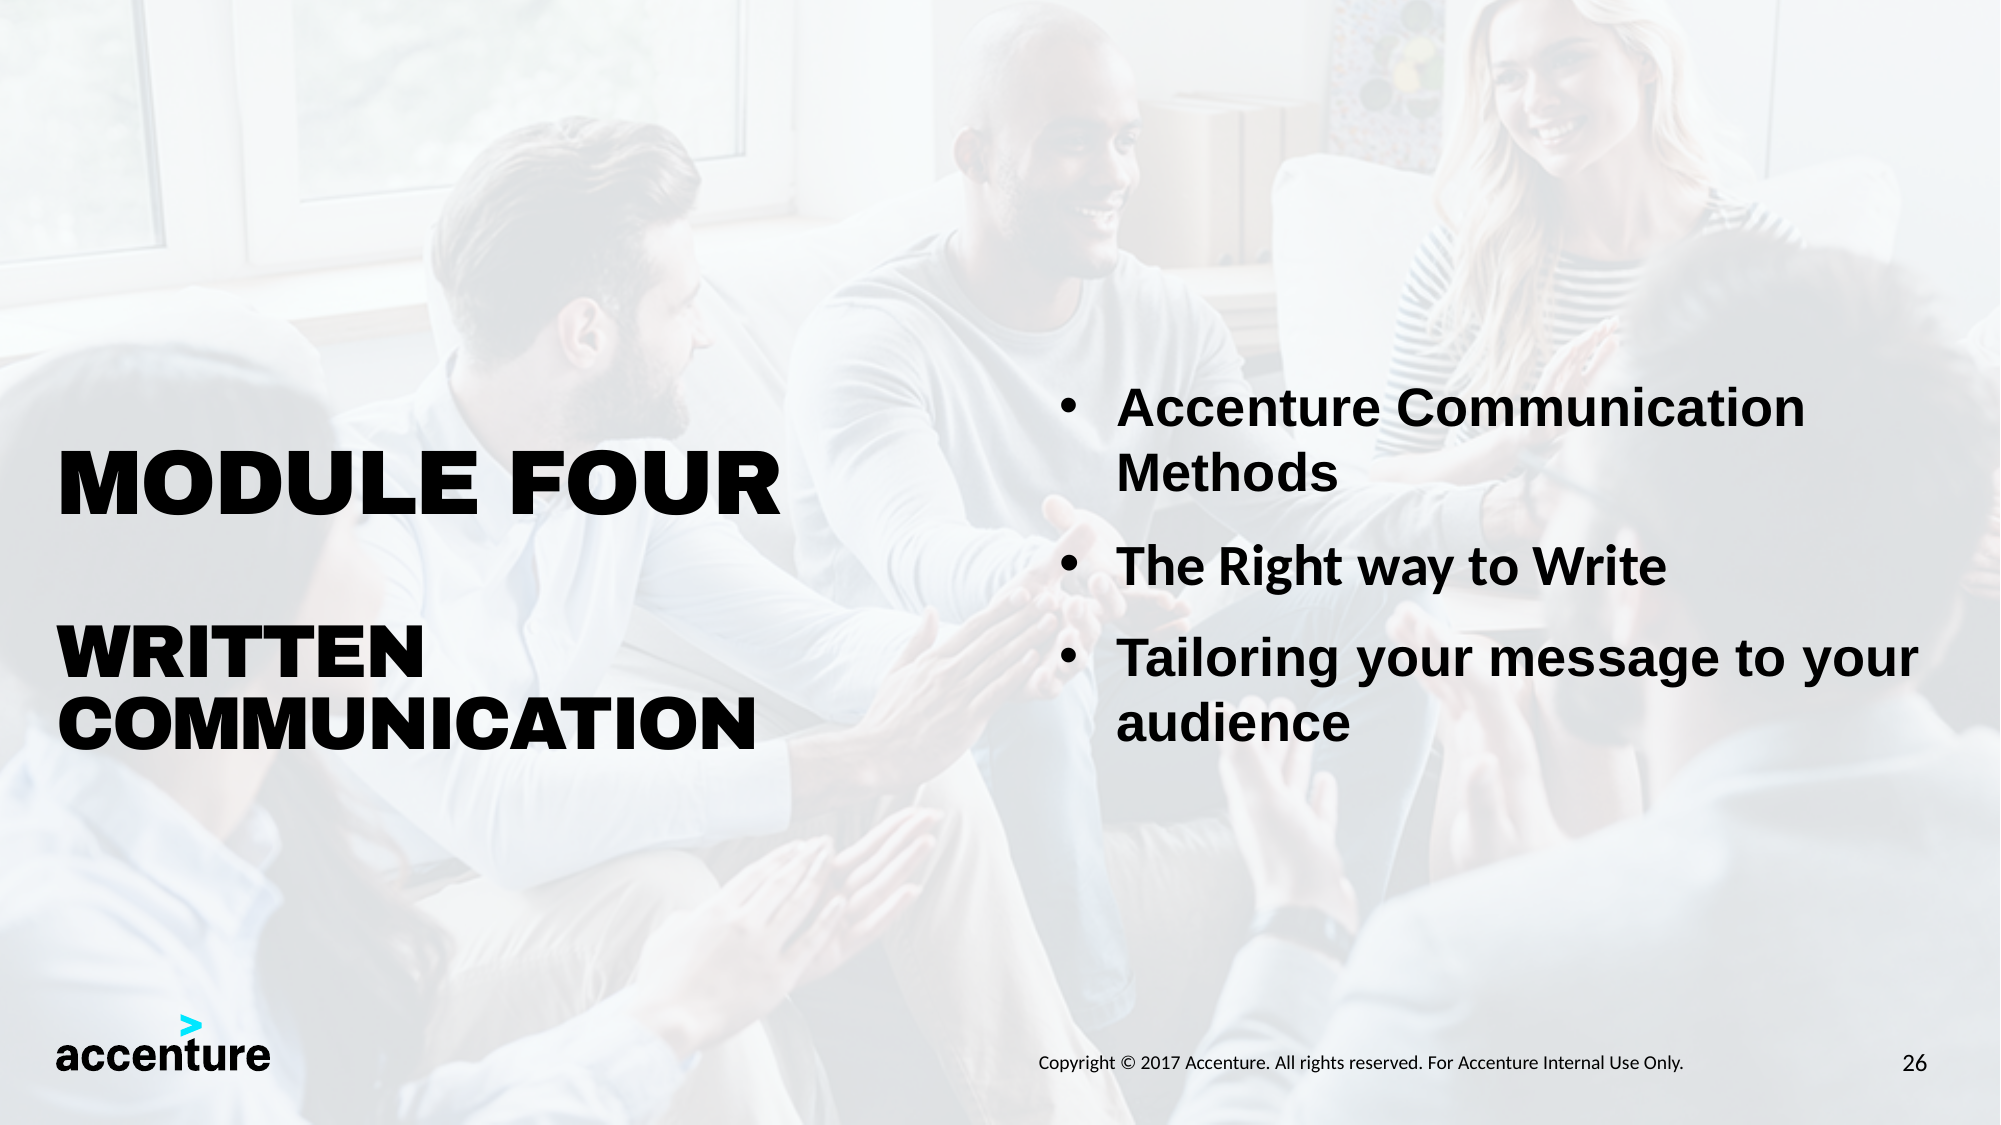

Accenture Communication Methods
The Right way to Write
Tailoring your message to your audience
MODULE four
written communication
26